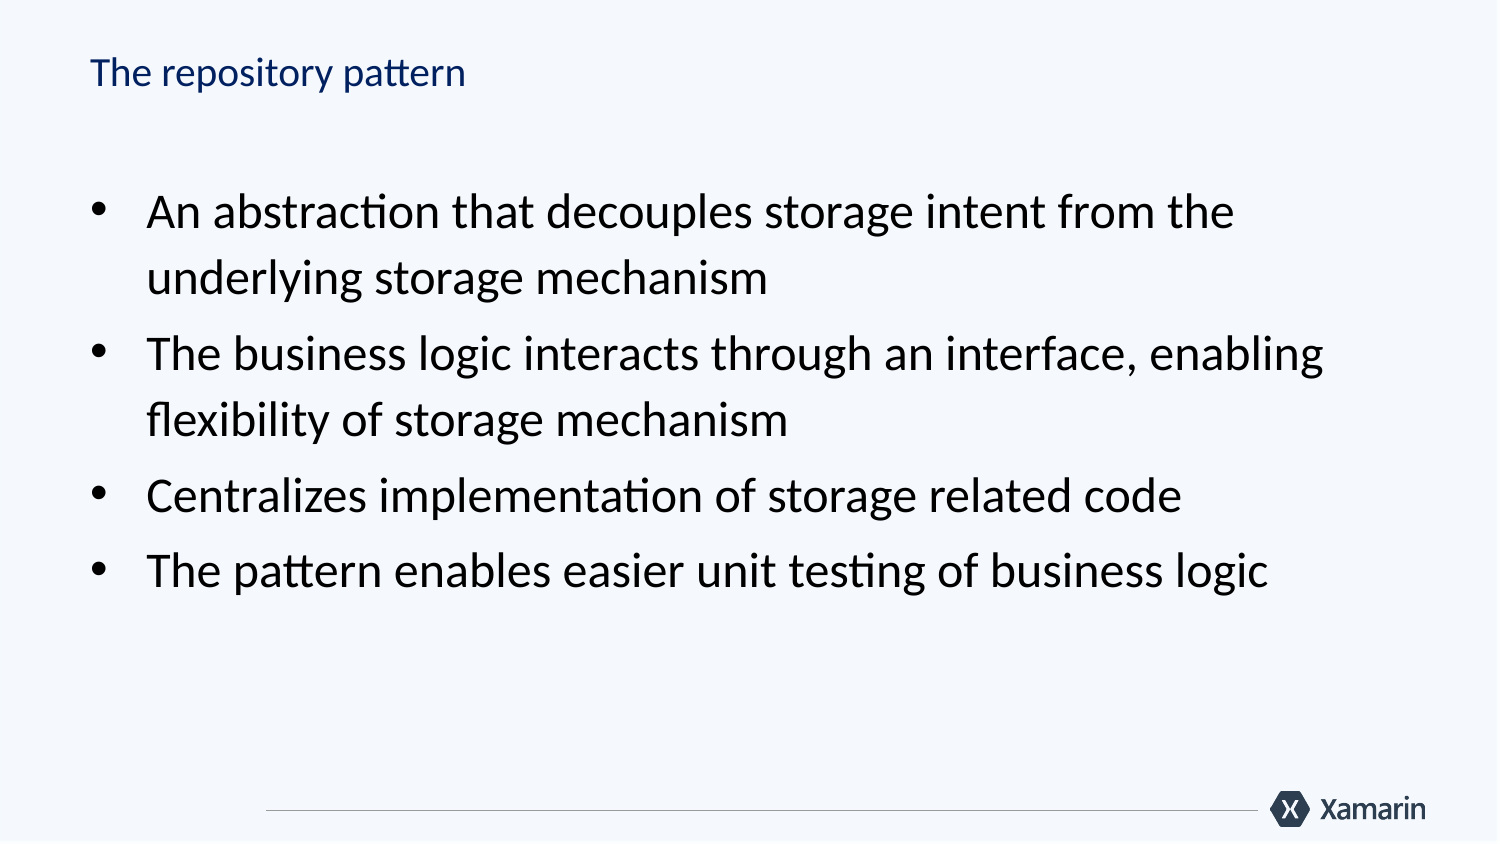

# The repository pattern
An abstraction that decouples storage intent from the underlying storage mechanism
The business logic interacts through an interface, enabling flexibility of storage mechanism
Centralizes implementation of storage related code
The pattern enables easier unit testing of business logic